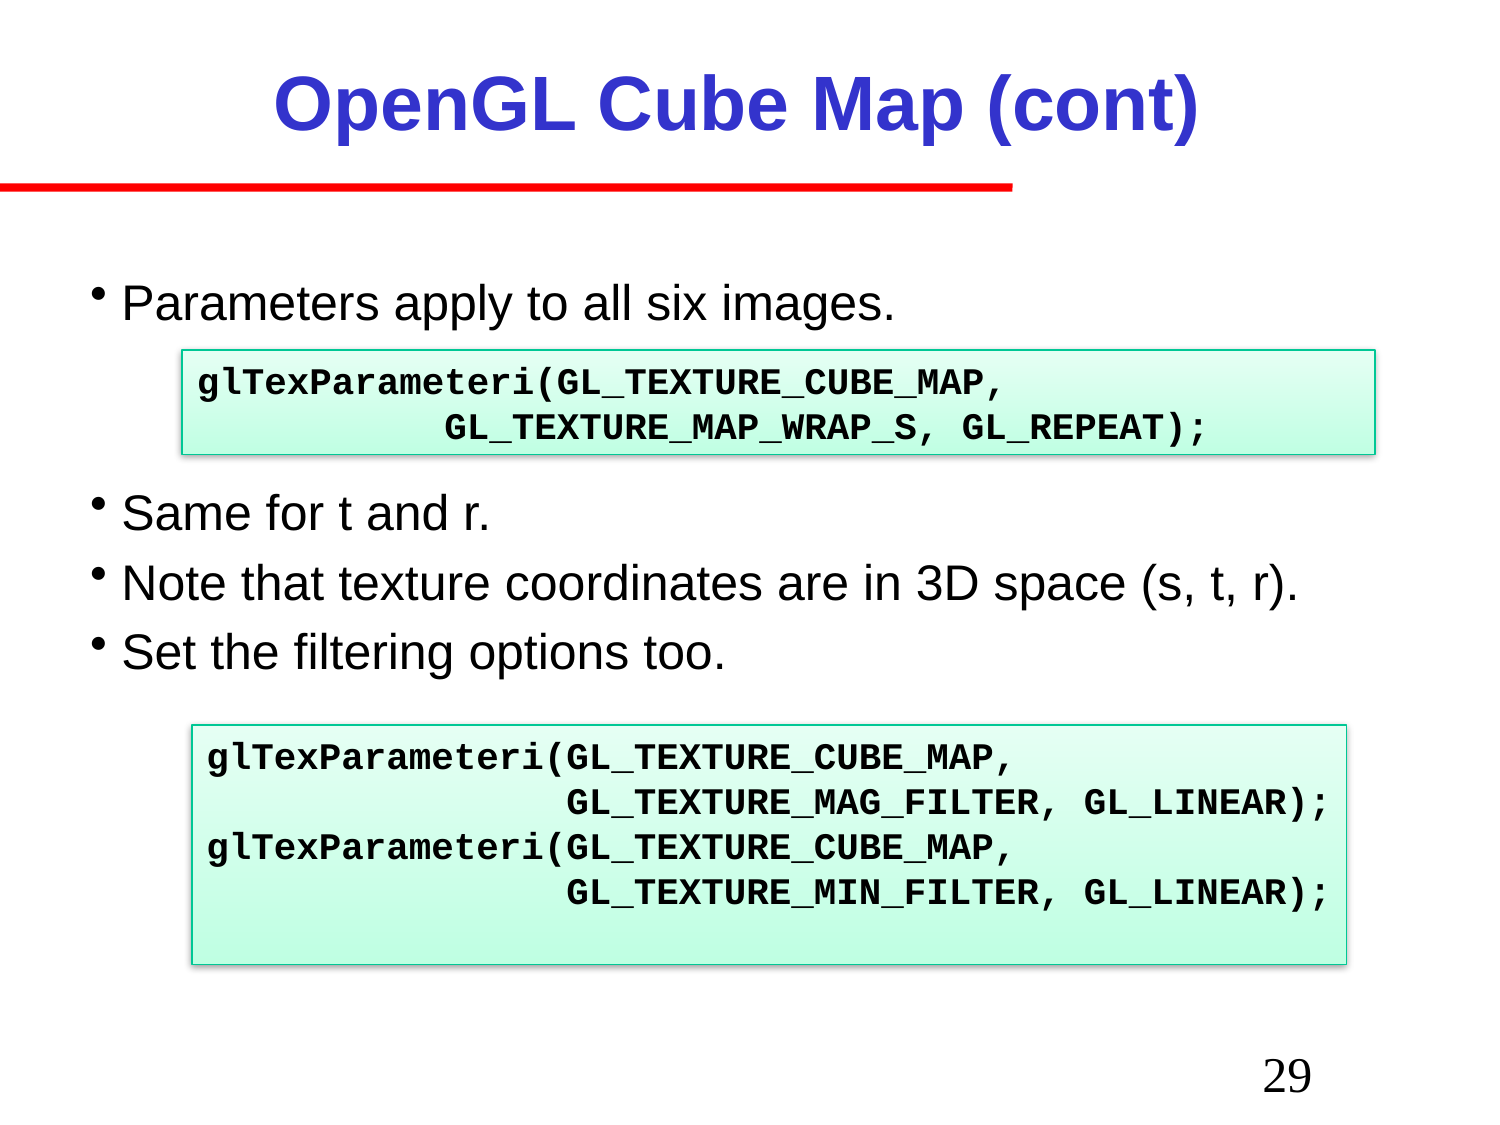

# OpenGL Cube Map (cont)
Parameters apply to all six images.

Same for t and r.
Note that texture coordinates are in 3D space (s, t, r).
Set the filtering options too.
glTexParameteri(GL_TEXTURE_CUBE_MAP,
           GL_TEXTURE_MAP_WRAP_S, GL_REPEAT);
glTexParameteri(GL_TEXTURE_CUBE_MAP,
                GL_TEXTURE_MAG_FILTER, GL_LINEAR);
glTexParameteri(GL_TEXTURE_CUBE_MAP,
                GL_TEXTURE_MIN_FILTER, GL_LINEAR);

29